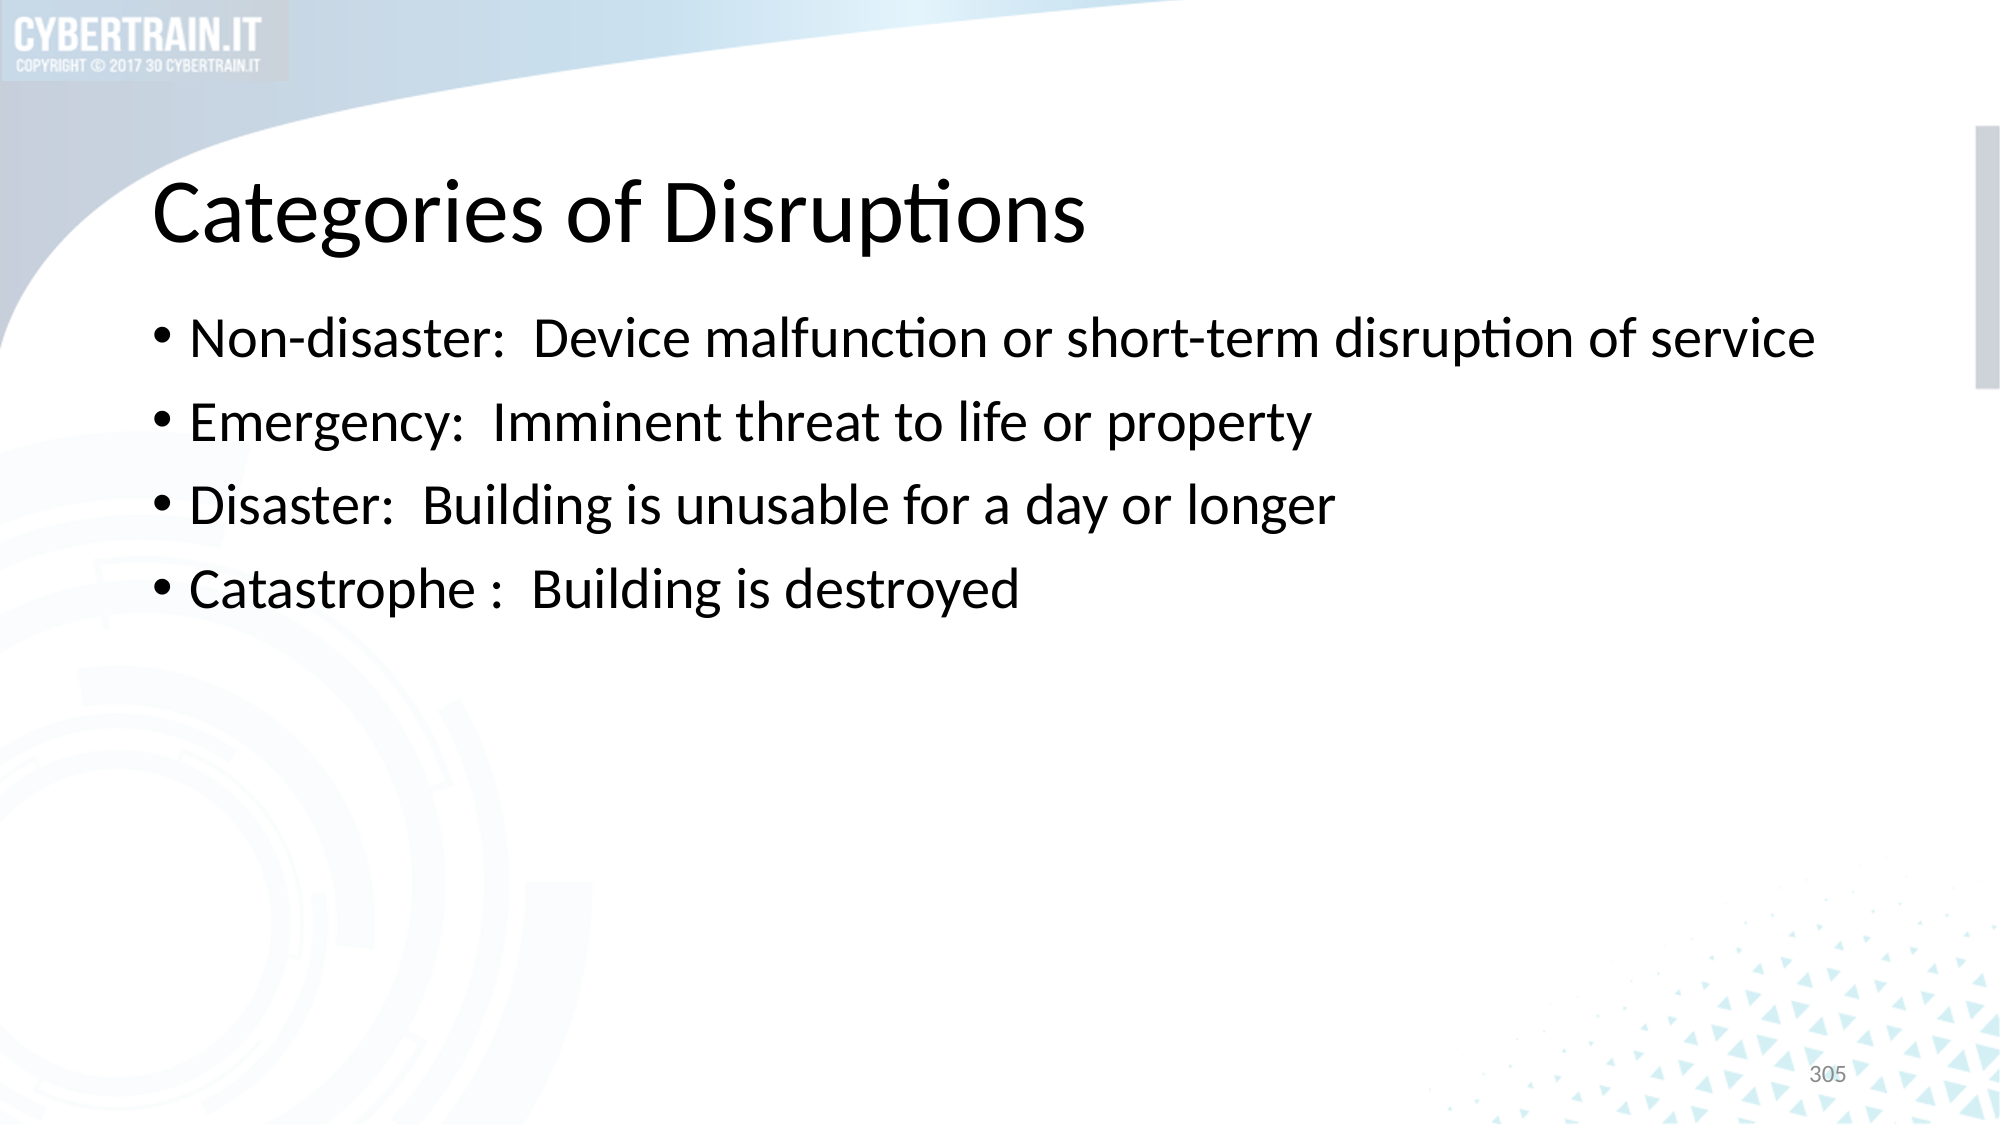

# Categories of Disruptions
Non-disaster:  Device malfunction or short-term disruption of service
Emergency:  Imminent threat to life or property
Disaster:  Building is unusable for a day or longer
Catastrophe :  Building is destroyed

305